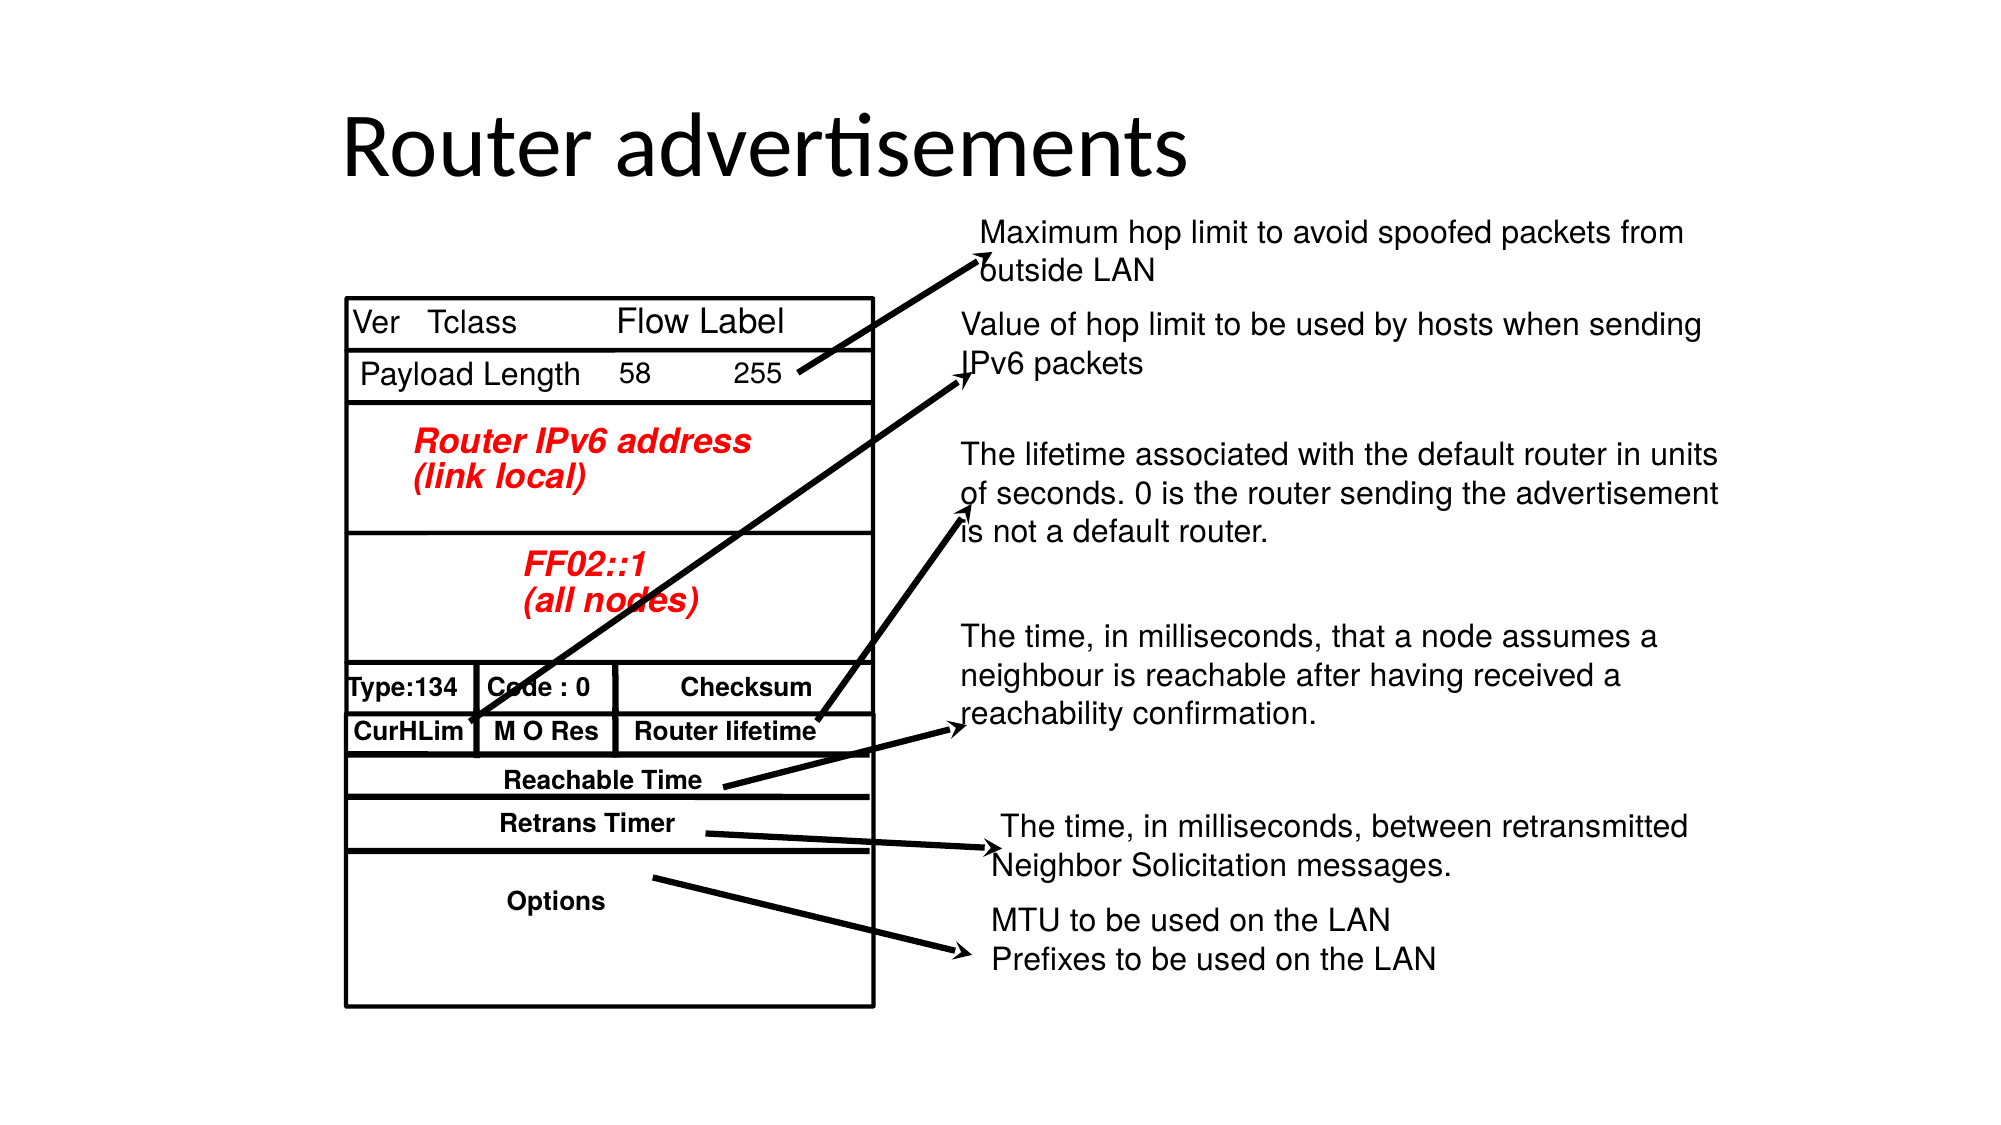

# Router advertisements
Maximum hop limit to avoid spoofed packets from outside LAN

Value of hop limit to be used by hosts when sending IPv6 packets

Flow Label
Ver   Tclass
Payload Length
58          255
Router IPv6 address
(link local)
The lifetime associated with the default router in units of seconds. 0 is the router sending the advertisement is not a default router.

FF02::1
(all nodes)
The time, in milliseconds, that a node assumes a neighbour is reachable after having received a reachability confirmation.

 The time, in milliseconds, between retransmitted Neighbor Solicitation messages.

Checksum
Type:134    Code : 0

CurHLim
M O Res
Router lifetime

Reachable Time

Retrans Timer

MTU to be used on the LAN
Prefixes to be used on the LAN
Options